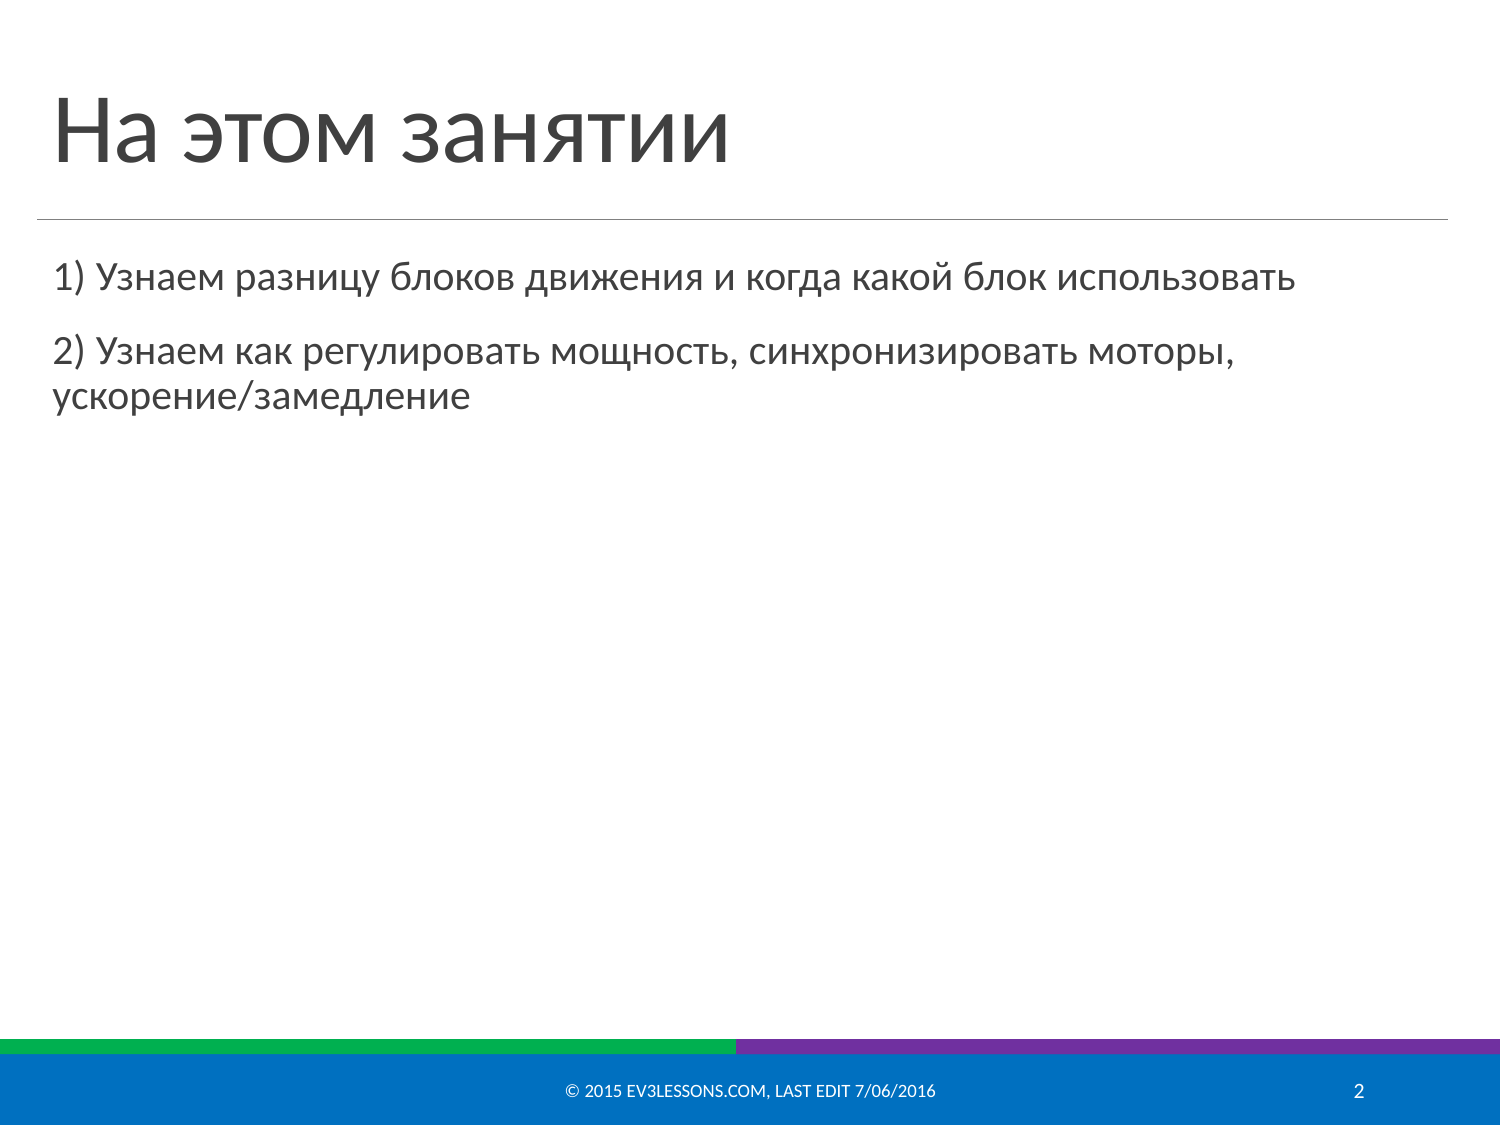

# На этом занятии
1) Узнаем разницу блоков движения и когда какой блок использовать
2) Узнаем как регулировать мощность, синхронизировать моторы, ускорение/замедление
© 2015 EV3Lessons.com, Last edit 7/06/2016
2